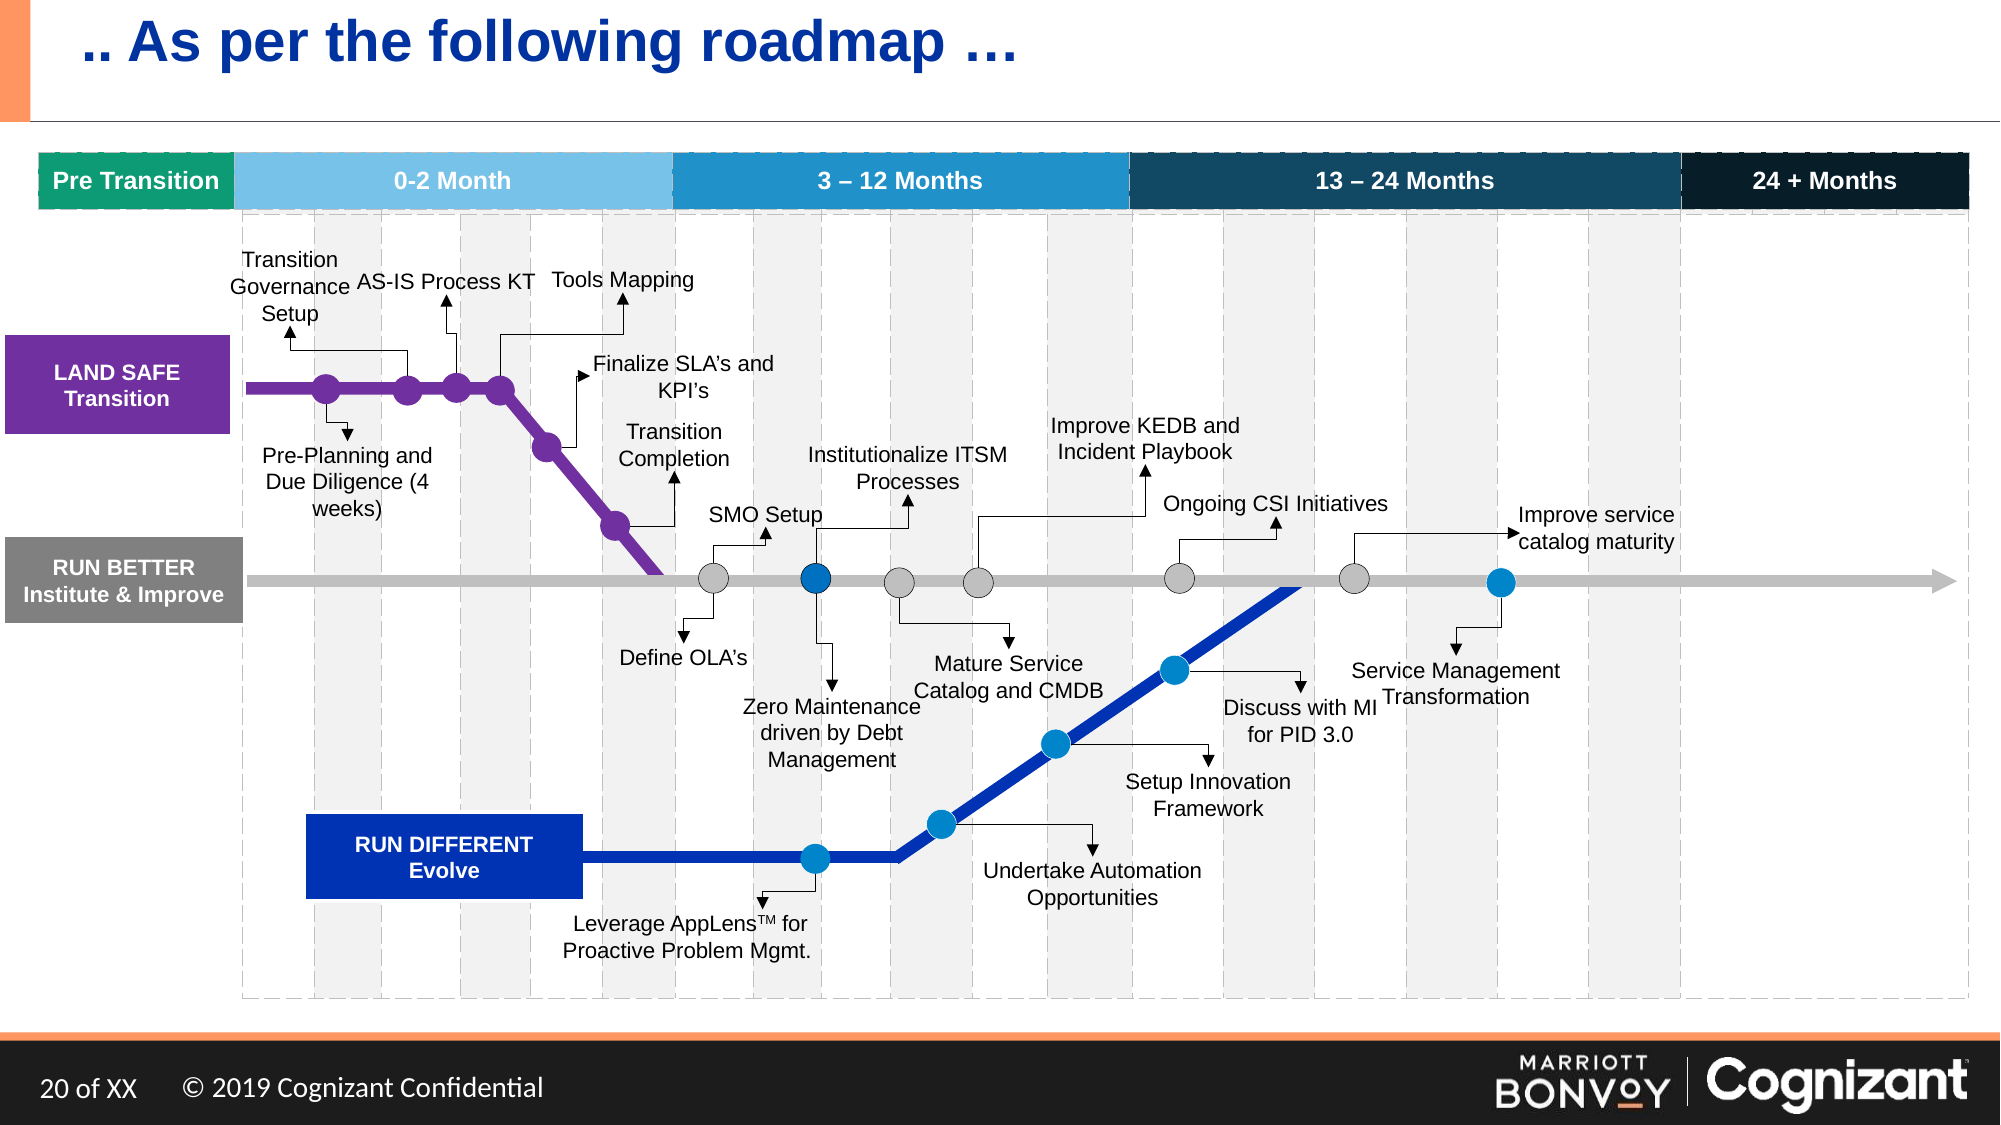

# .. As per the following roadmap …
| Pre Transition | 0-2 Month | 3 – 12 Months | 13 – 24 Months | 24 + Months |
| --- | --- | --- | --- | --- |
|  |  |  |  |  |  |  |  |  |  |  |  |  |  |  |  |  |  |  |  |  |  |
| --- | --- | --- | --- | --- | --- | --- | --- | --- | --- | --- | --- | --- | --- | --- | --- | --- | --- | --- | --- | --- | --- |
|  |  |  |  |  |  |  |  |  |  |  |  |  |  |  |  |  |  |  |  |  |  |
Transition Governance Setup
Tools Mapping
AS-IS Process KT
LAND SAFE
Transition
Finalize SLA’s and KPI’s

Improve KEDB and Incident Playbook
Transition Completion

Institutionalize ITSM Processes
Pre-Planning and Due Diligence (4 weeks)
Ongoing CSI Initiatives
SMO Setup
Improve service catalog maturity

RUN BETTER
Institute & Improve

Define OLA’s
Mature Service Catalog and CMDB

Service Management Transformation
Zero Maintenance driven by Debt Management
Discuss with MI for PID 3.0

Setup Innovation Framework

RUN DIFFERENT
Evolve

Undertake Automation Opportunities
Leverage AppLensTM for Proactive Problem Mgmt.